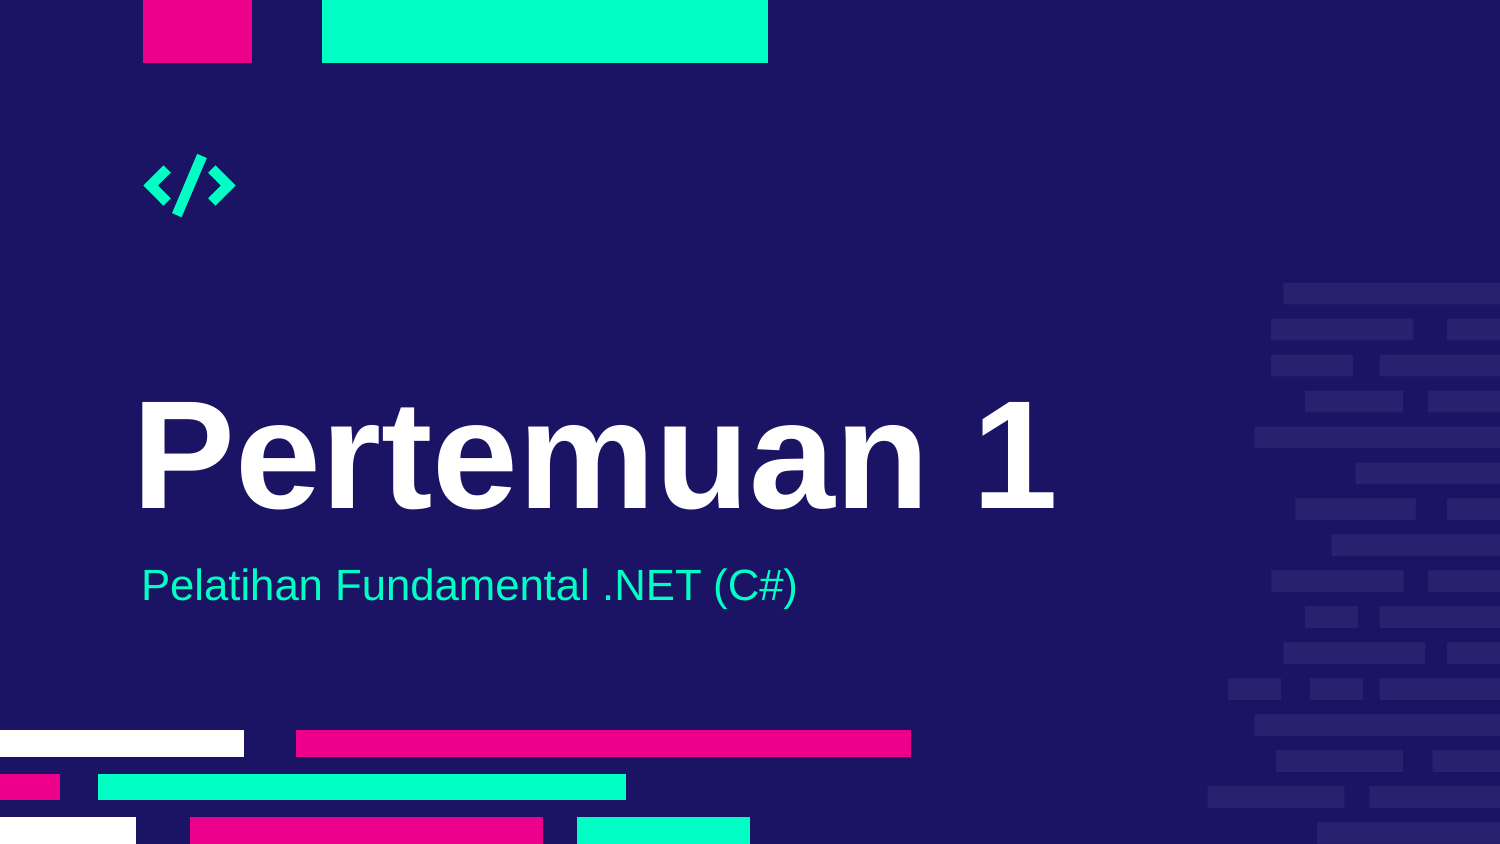

# Pertemuan 1
Pelatihan Fundamental .NET (C#)